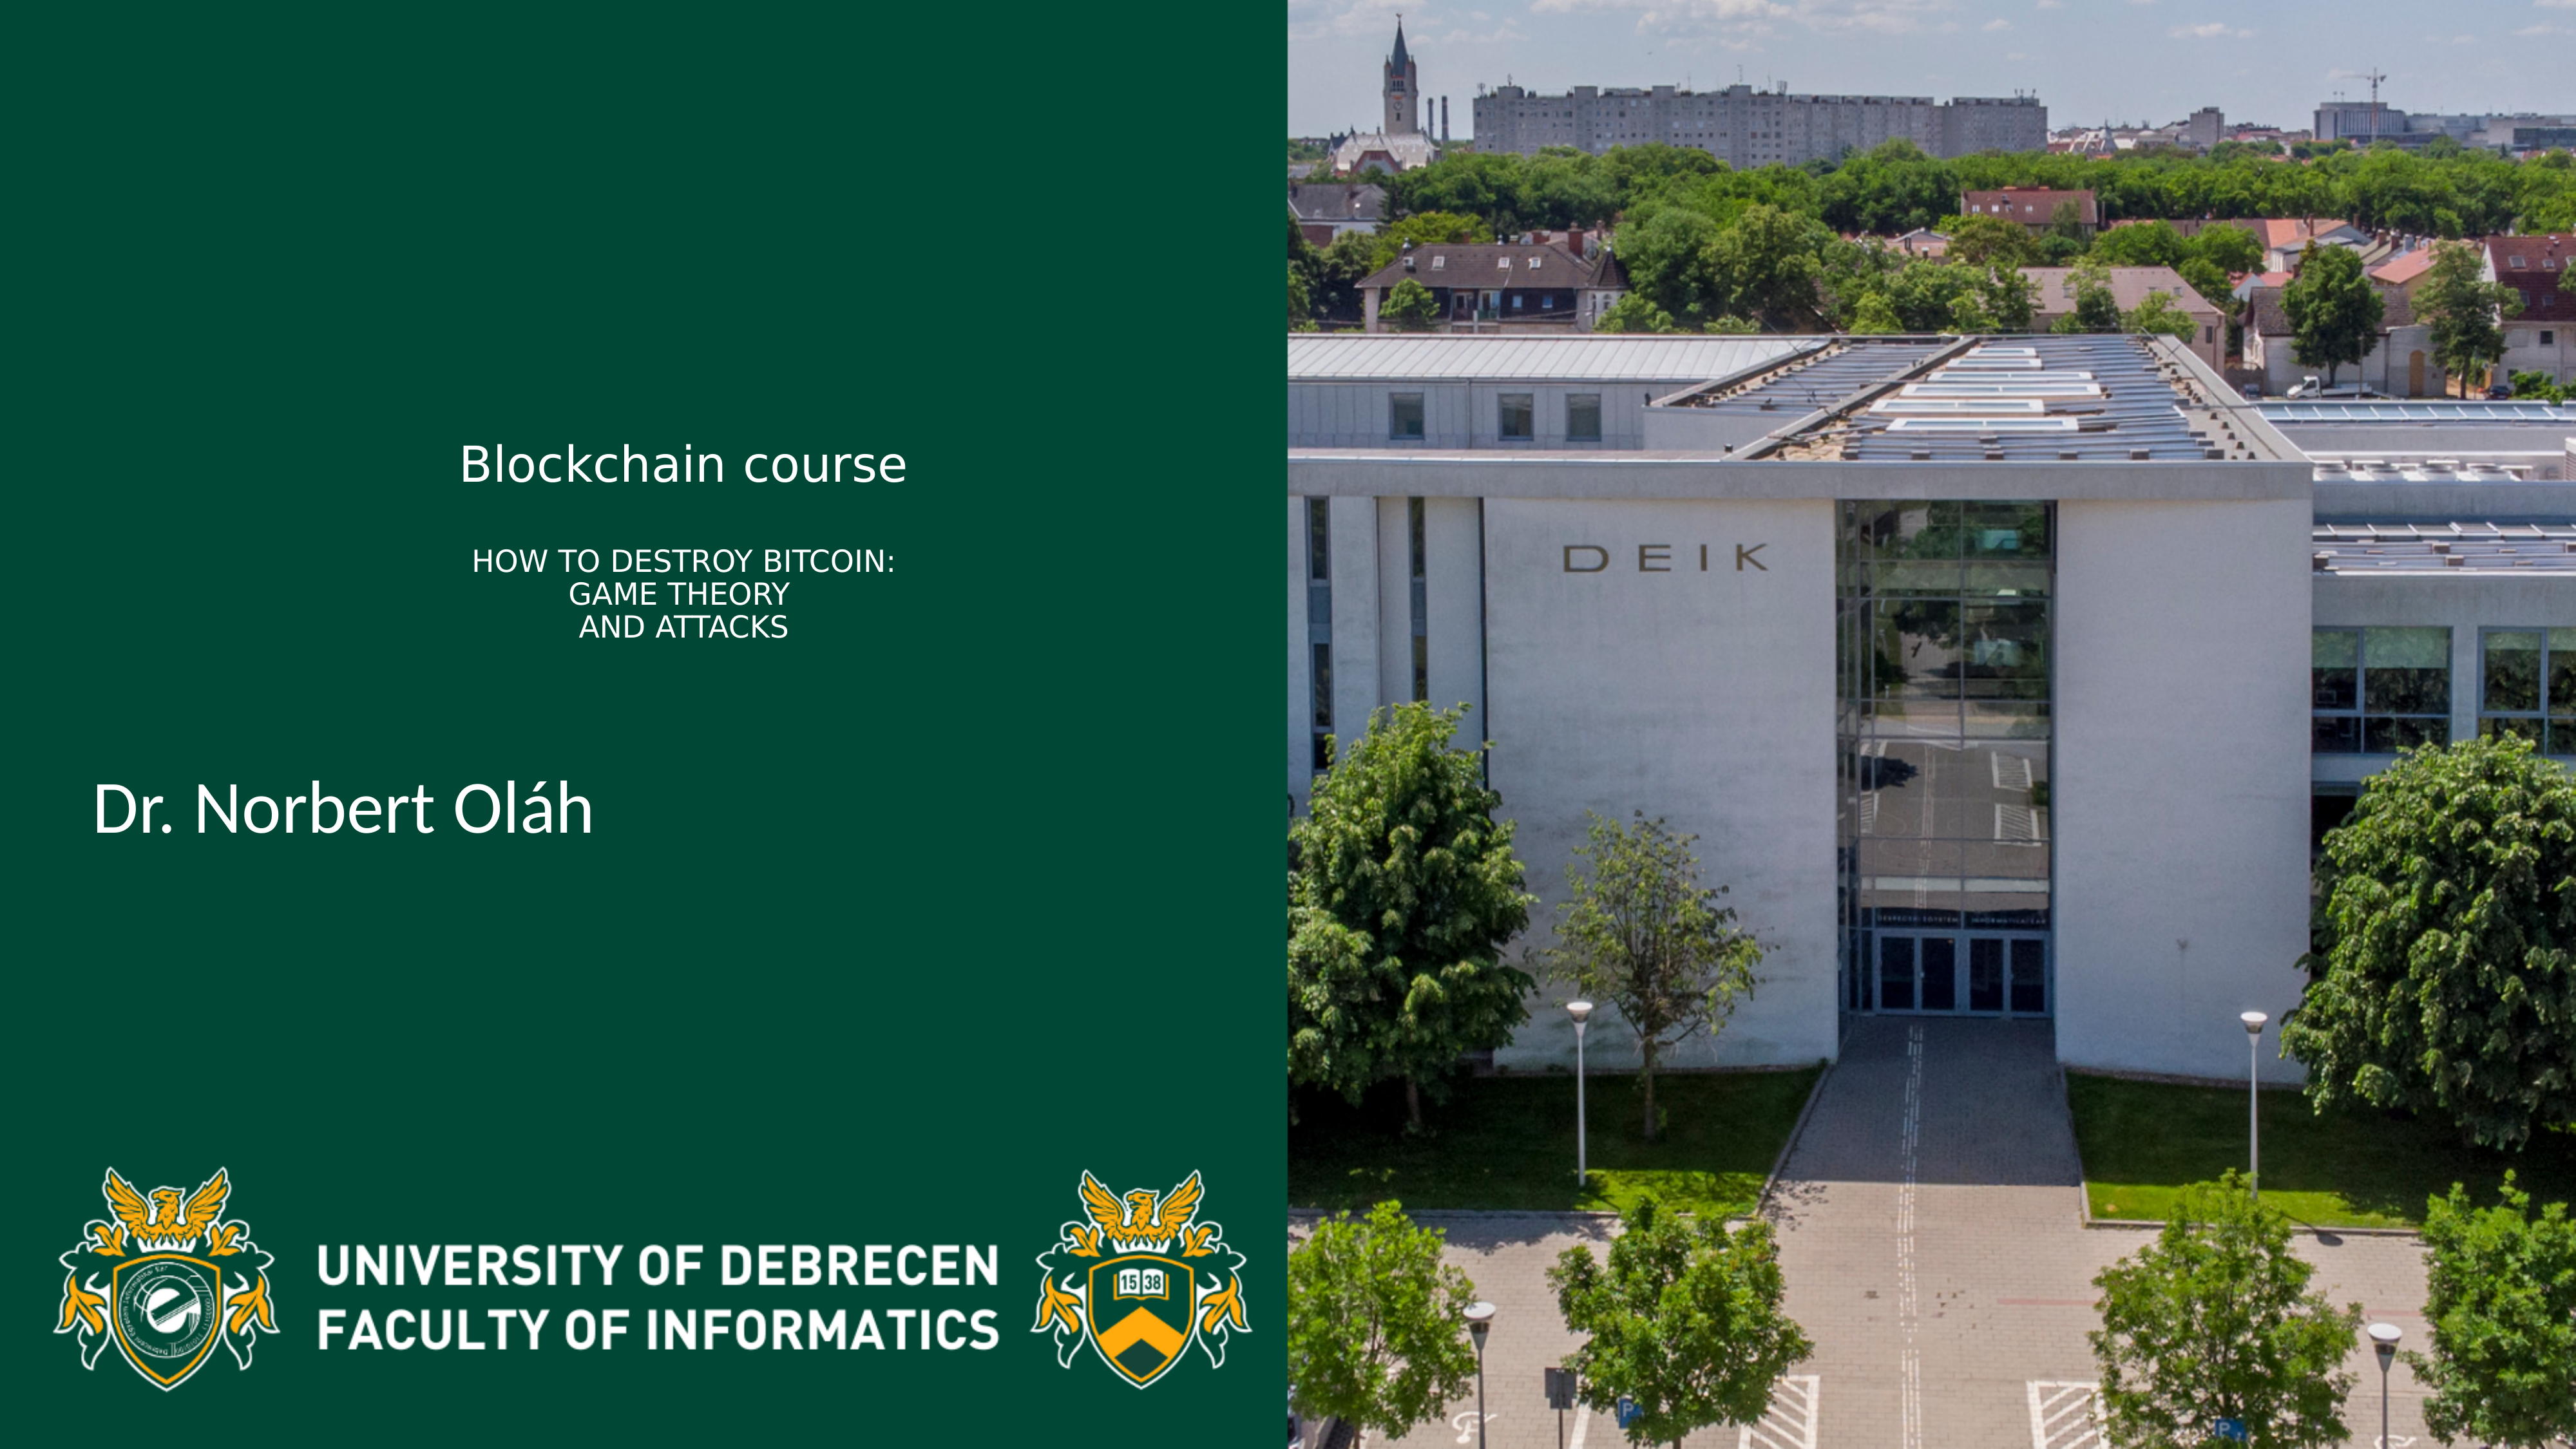

# Blockchain course HOW TO DESTROY BITCOIN: GAME THEORY AND ATTACKS
Dr. Norbert Oláh